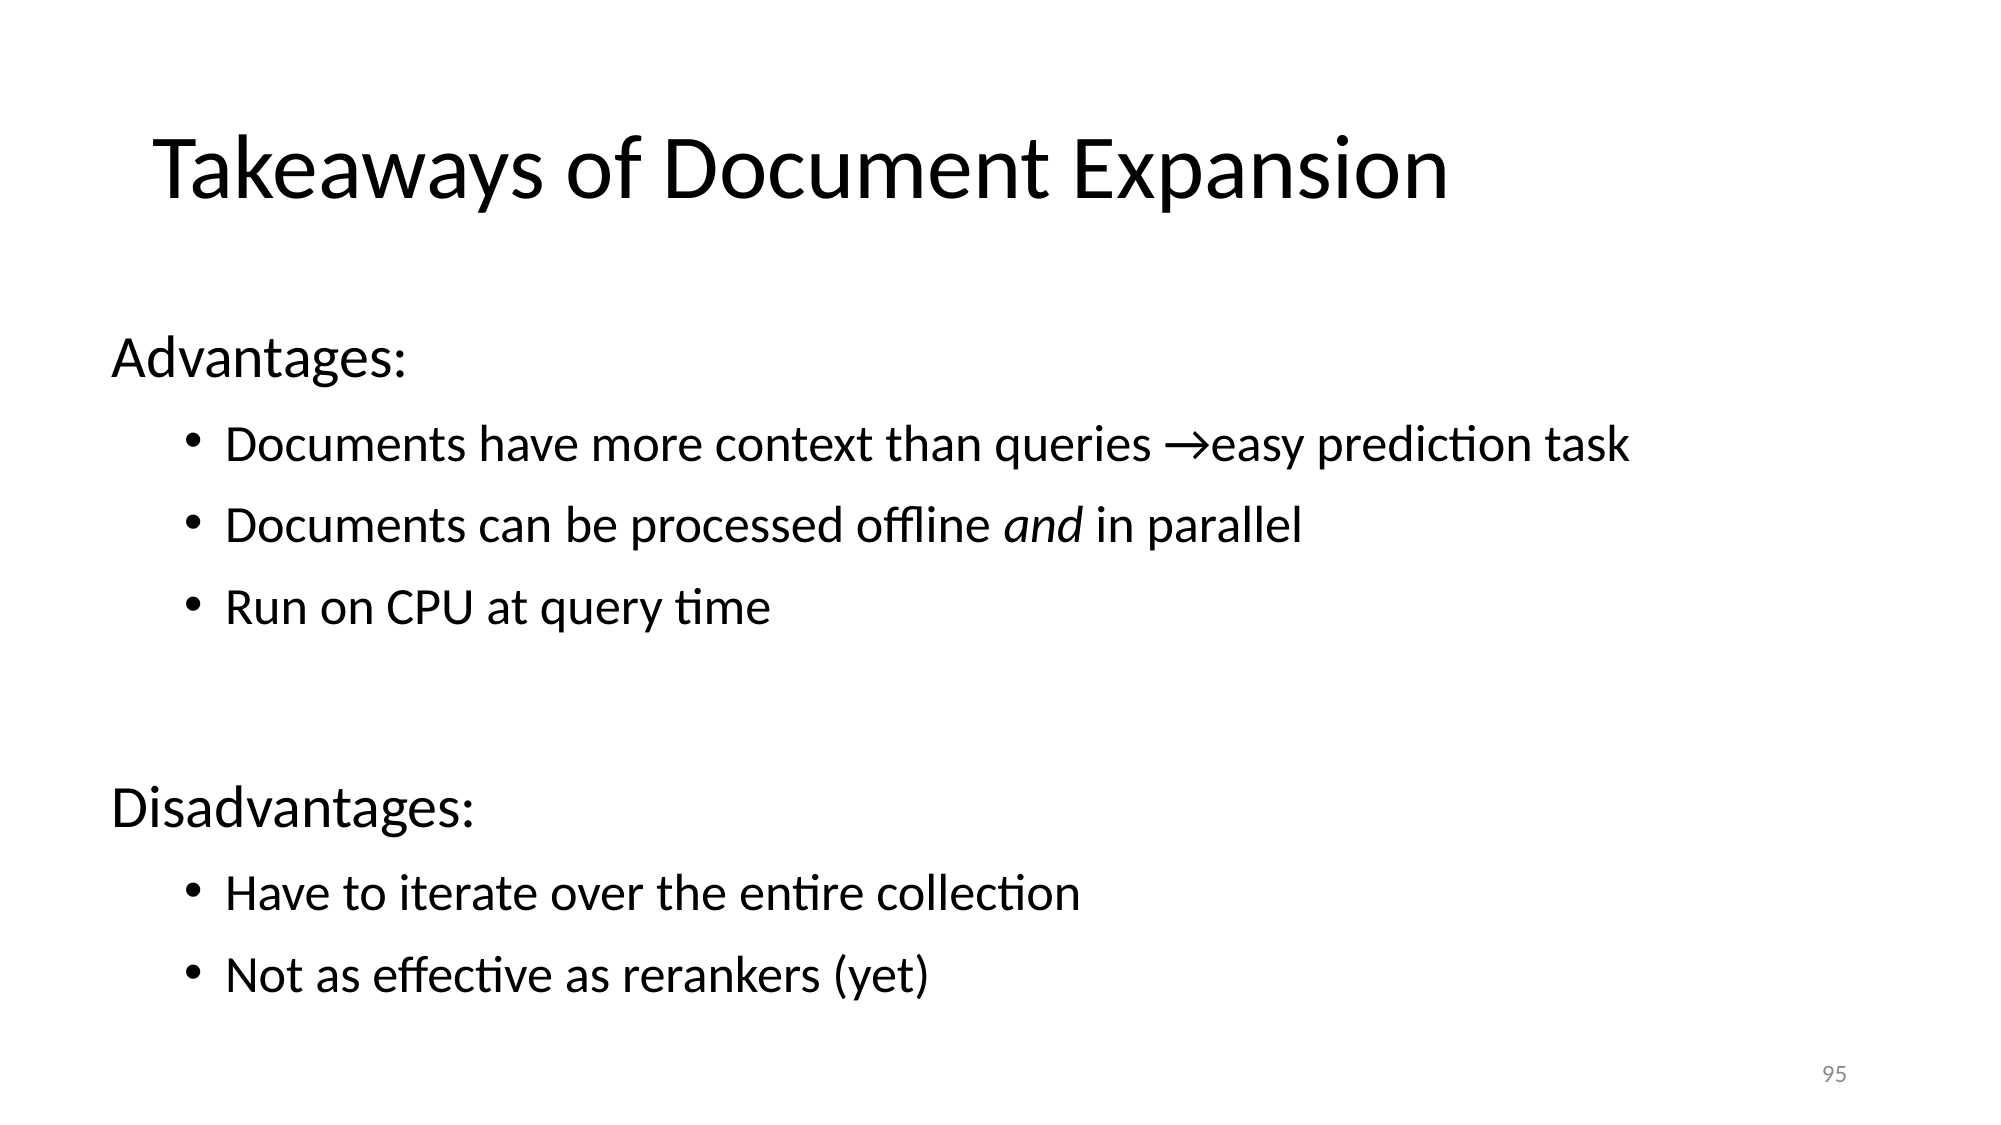

# Takeaways of Document Expansion
Advantages:
Documents have more context than queries →easy prediction task
Documents can be processed offline and in parallel
Run on CPU at query time

Disadvantages:
Have to iterate over the entire collection
Not as effective as rerankers (yet)
95